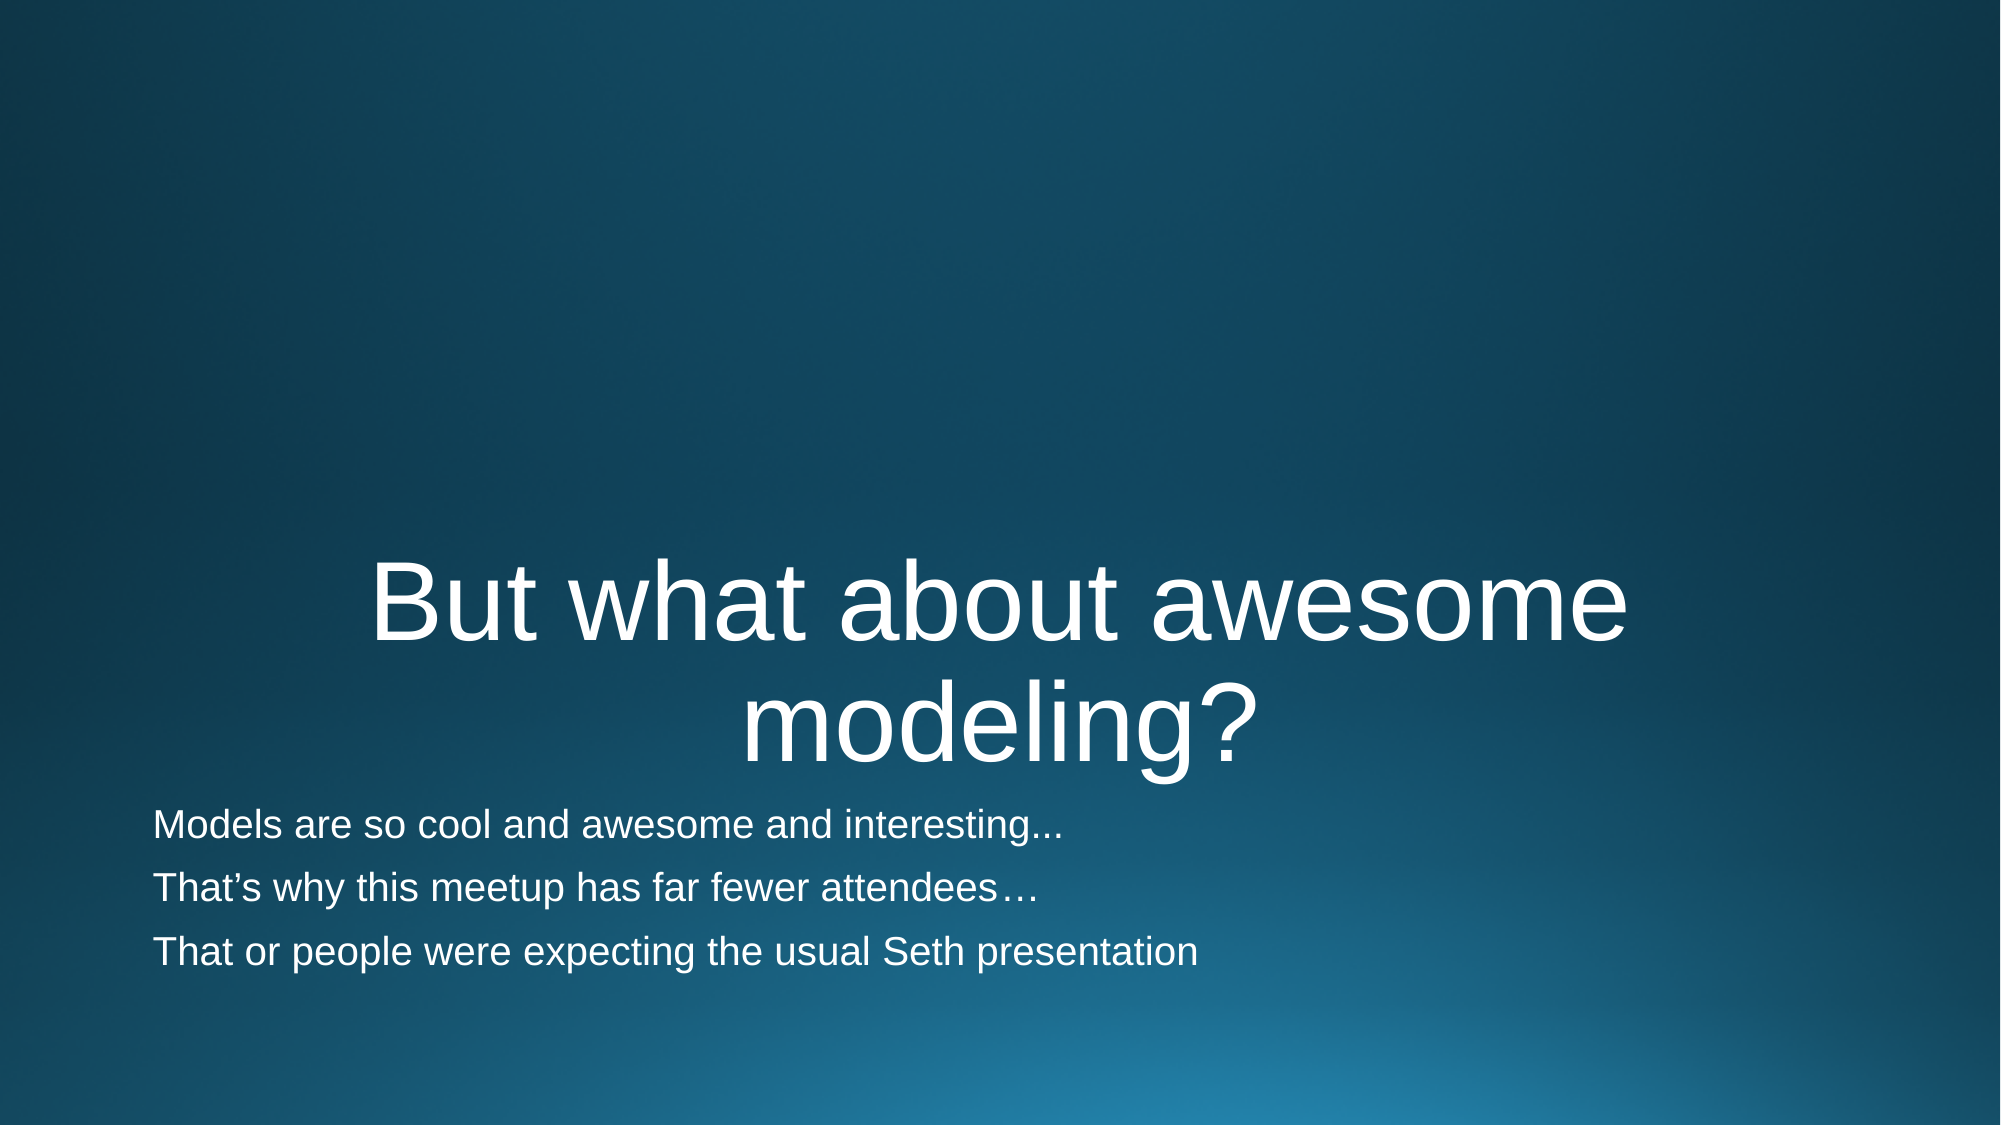

# But what about awesome modeling?
Models are so cool and awesome and interesting...
That’s why this meetup has far fewer attendees…
That or people were expecting the usual Seth presentation